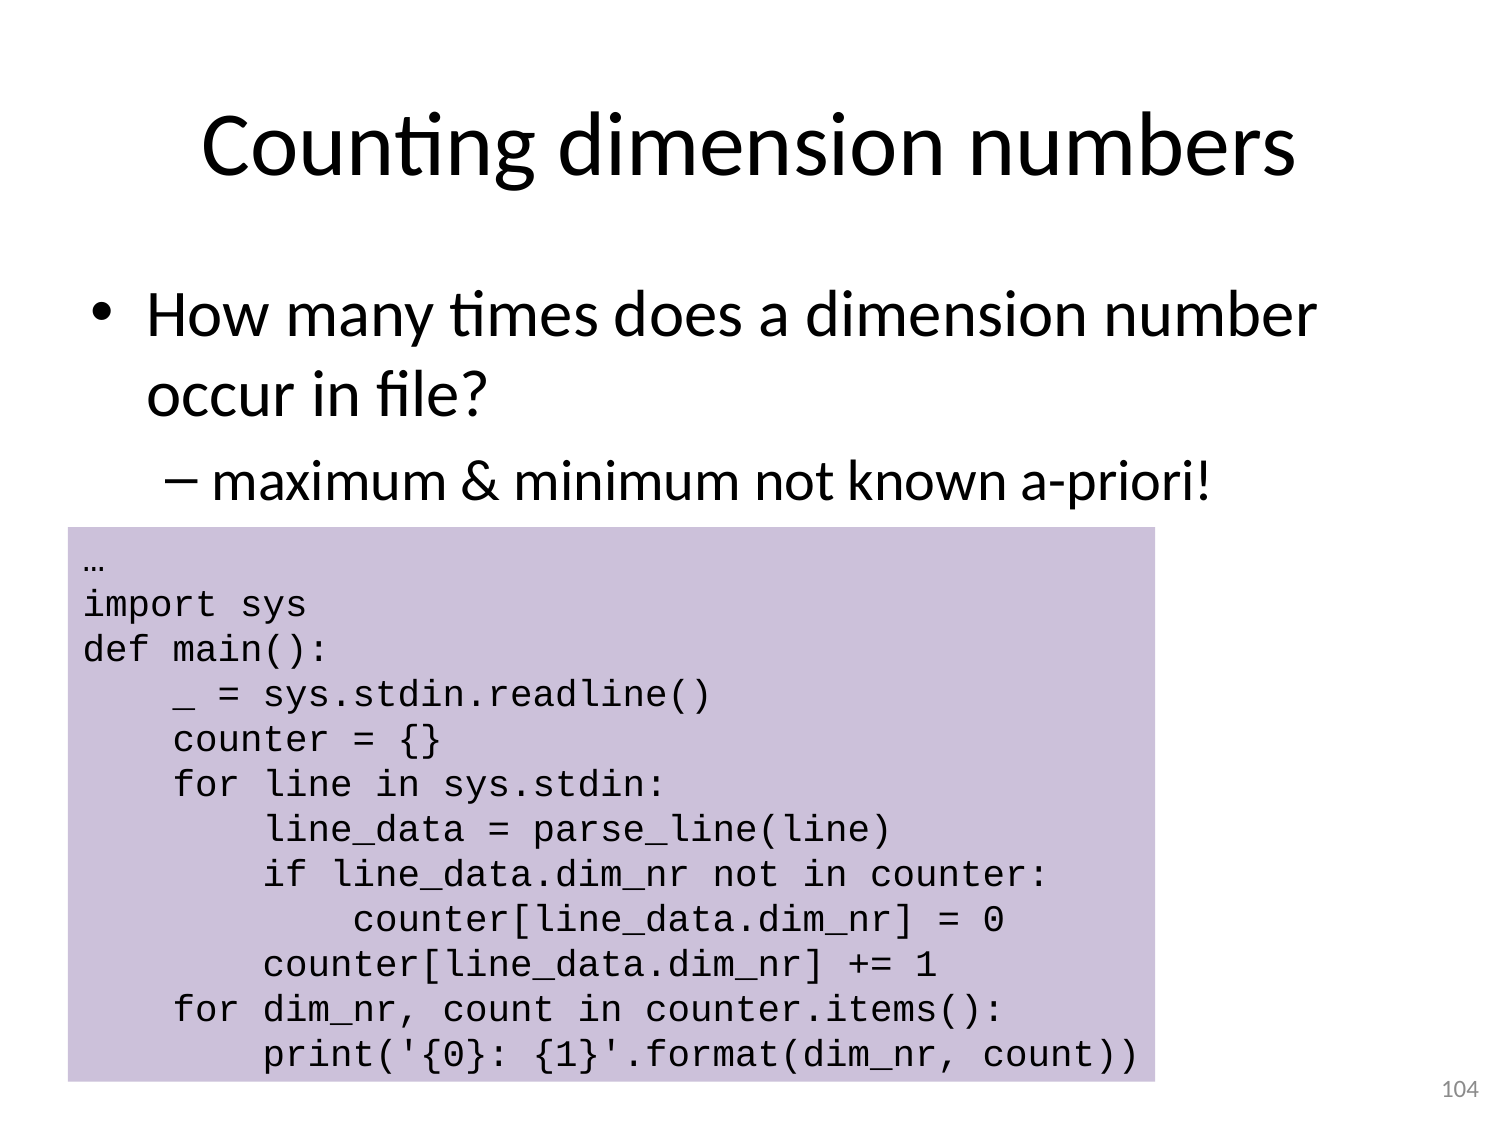

# Counting dimension numbers
How many times does a dimension number occur in file?
maximum & minimum not known a-priori!
…
import sys
def main():
    _ = sys.stdin.readline()
    counter = {}
    for line in sys.stdin:
        line_data = parse_line(line)
        if line_data.dim_nr not in counter:
            counter[line_data.dim_nr] = 0
        counter[line_data.dim_nr] += 1
    for dim_nr, count in counter.items():
        print('{0}: {1}'.format(dim_nr, count))
104